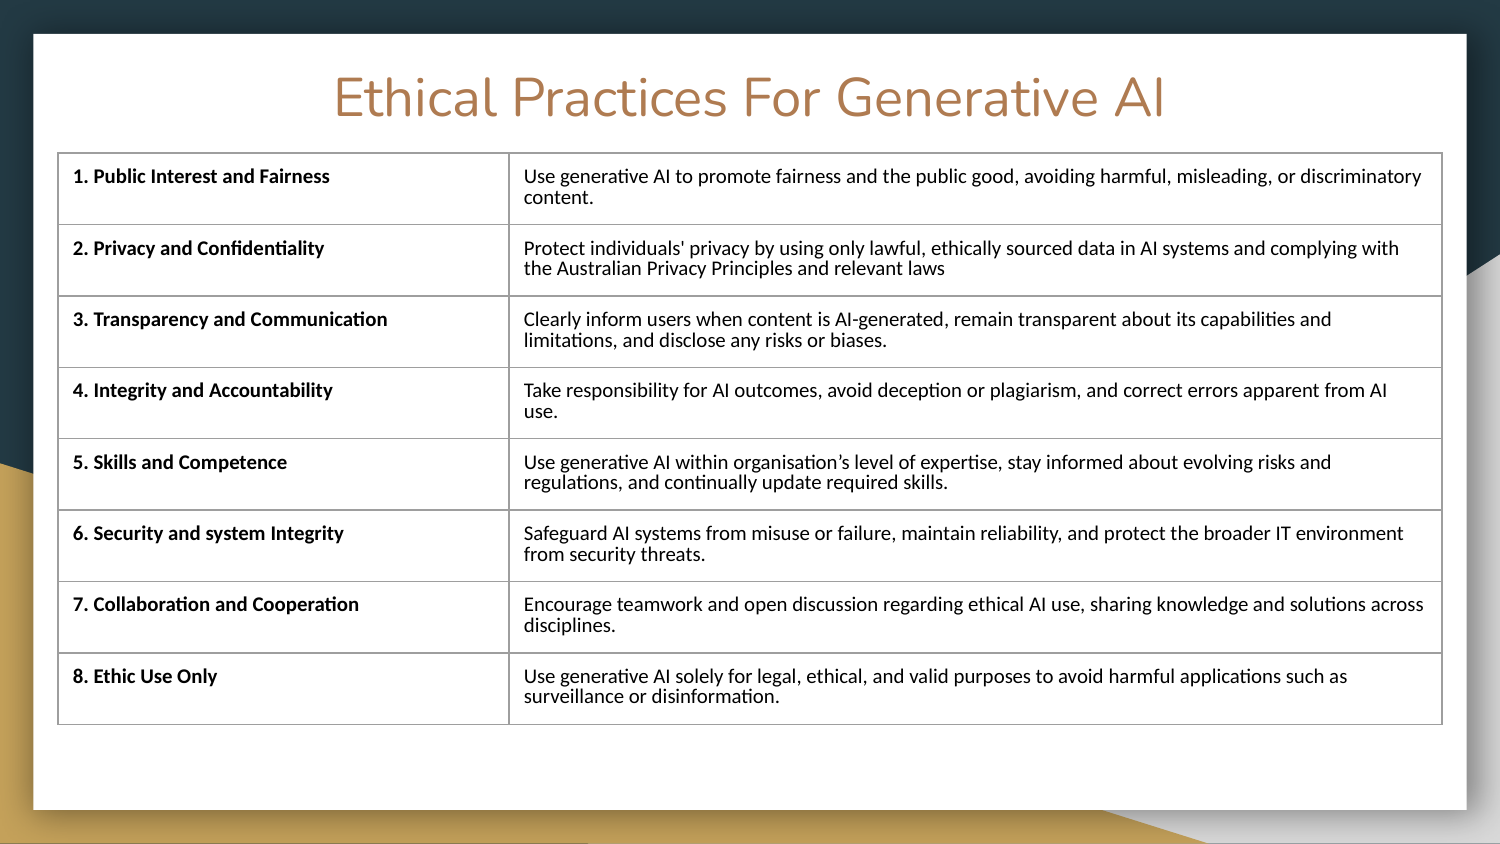

# Ethical Practices For Generative AI
| 1. Public Interest and Fairness | Use generative AI to promote fairness and the public good, avoiding harmful, misleading, or discriminatory content. |
| --- | --- |
| 2. Privacy and Confidentiality | Protect individuals' privacy by using only lawful, ethically sourced data in AI systems and complying with the Australian Privacy Principles and relevant laws |
| 3. Transparency and Communication | Clearly inform users when content is AI-generated, remain transparent about its capabilities and limitations, and disclose any risks or biases. |
| 4. Integrity and Accountability | Take responsibility for AI outcomes, avoid deception or plagiarism, and correct errors apparent from AI use. |
| 5. Skills and Competence | Use generative AI within organisation’s level of expertise, stay informed about evolving risks and regulations, and continually update required skills. |
| 6. Security and system Integrity | Safeguard AI systems from misuse or failure, maintain reliability, and protect the broader IT environment from security threats. |
| 7. Collaboration and Cooperation | Encourage teamwork and open discussion regarding ethical AI use, sharing knowledge and solutions across disciplines. |
| 8. Ethic Use Only | Use generative AI solely for legal, ethical, and valid purposes to avoid harmful applications such as surveillance or disinformation. |